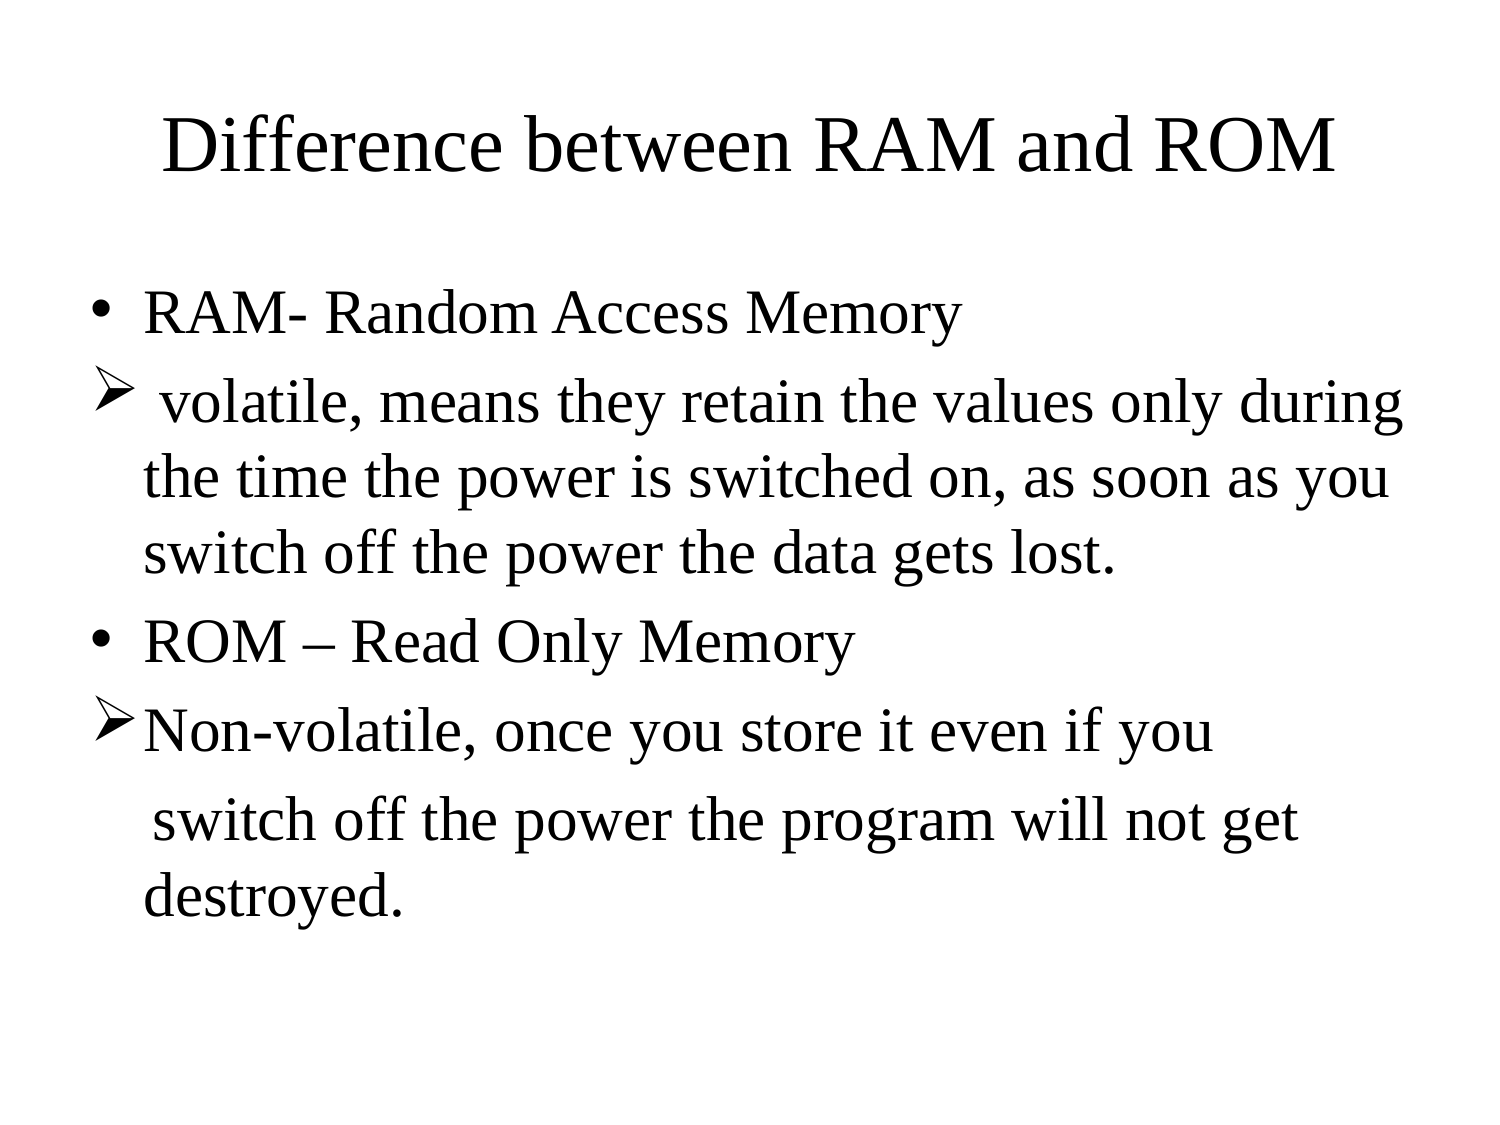

# Difference between RAM and ROM
RAM- Random Access Memory
 volatile, means they retain the values only during the time the power is switched on, as soon as you switch off the power the data gets lost.
ROM – Read Only Memory
Non-volatile, once you store it even if you
    switch off the power the program will not get destroyed.